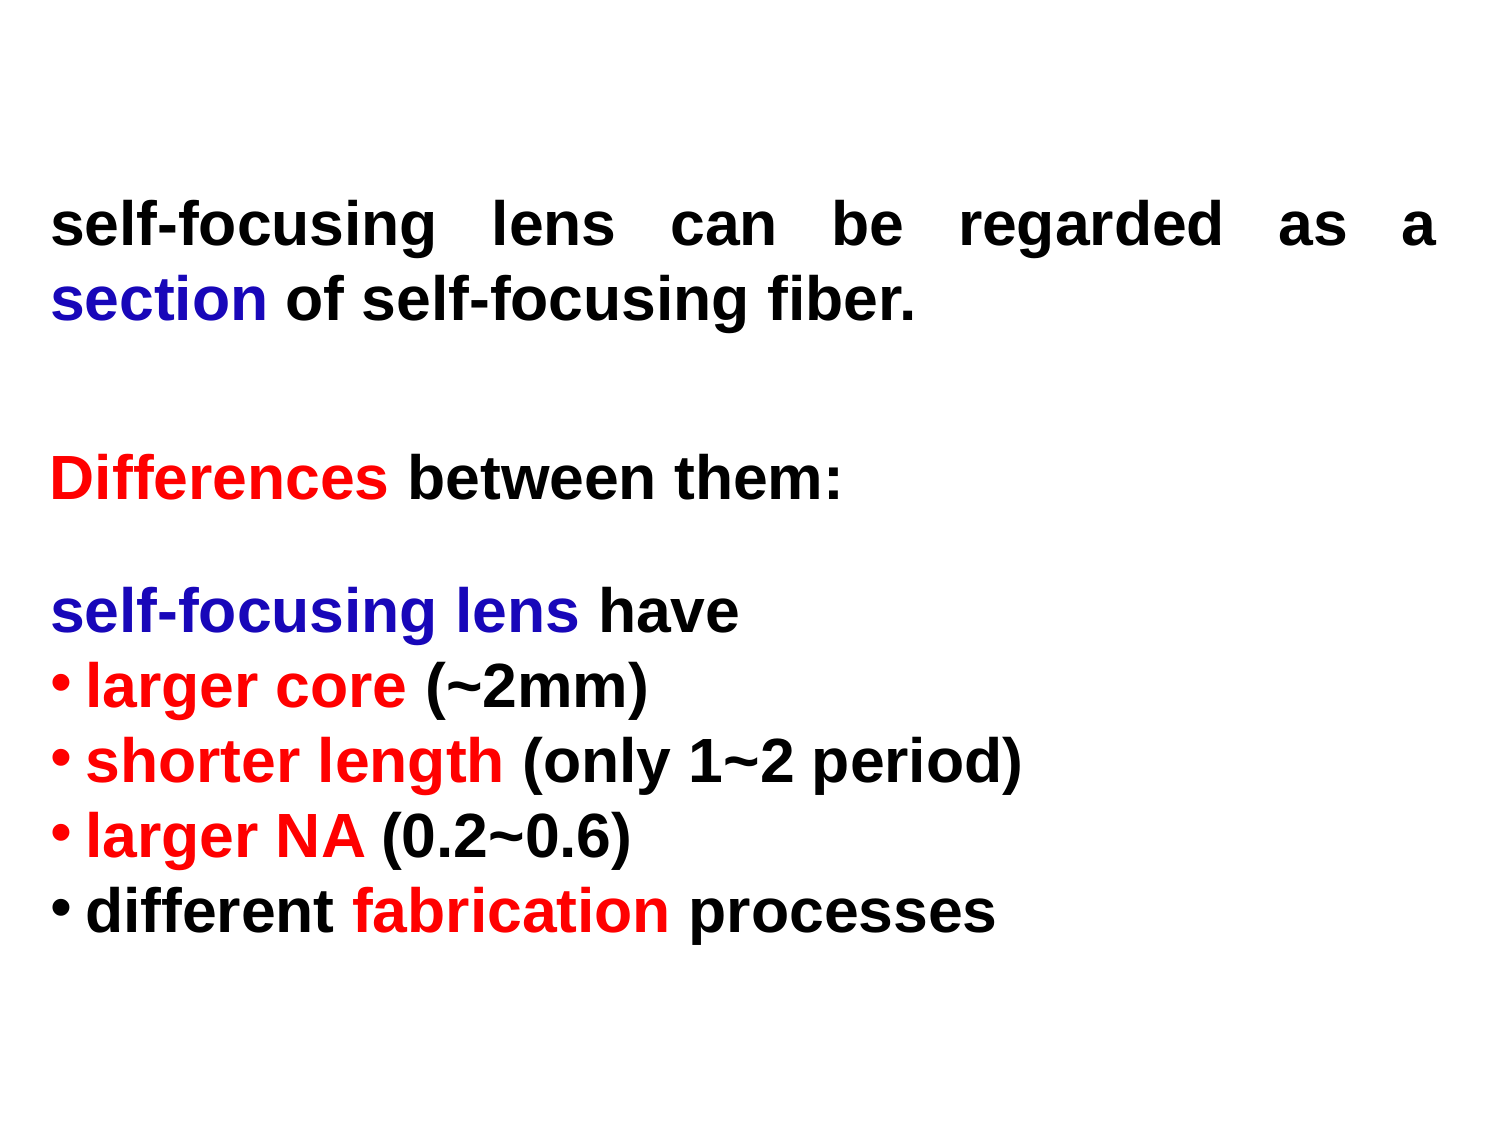

self-focusing lens can be regarded as a section of self-focusing fiber.
Differences between them:
self-focusing lens have
larger core (~2mm)
shorter length (only 1~2 period)
larger NA (0.2~0.6)
different fabrication processes